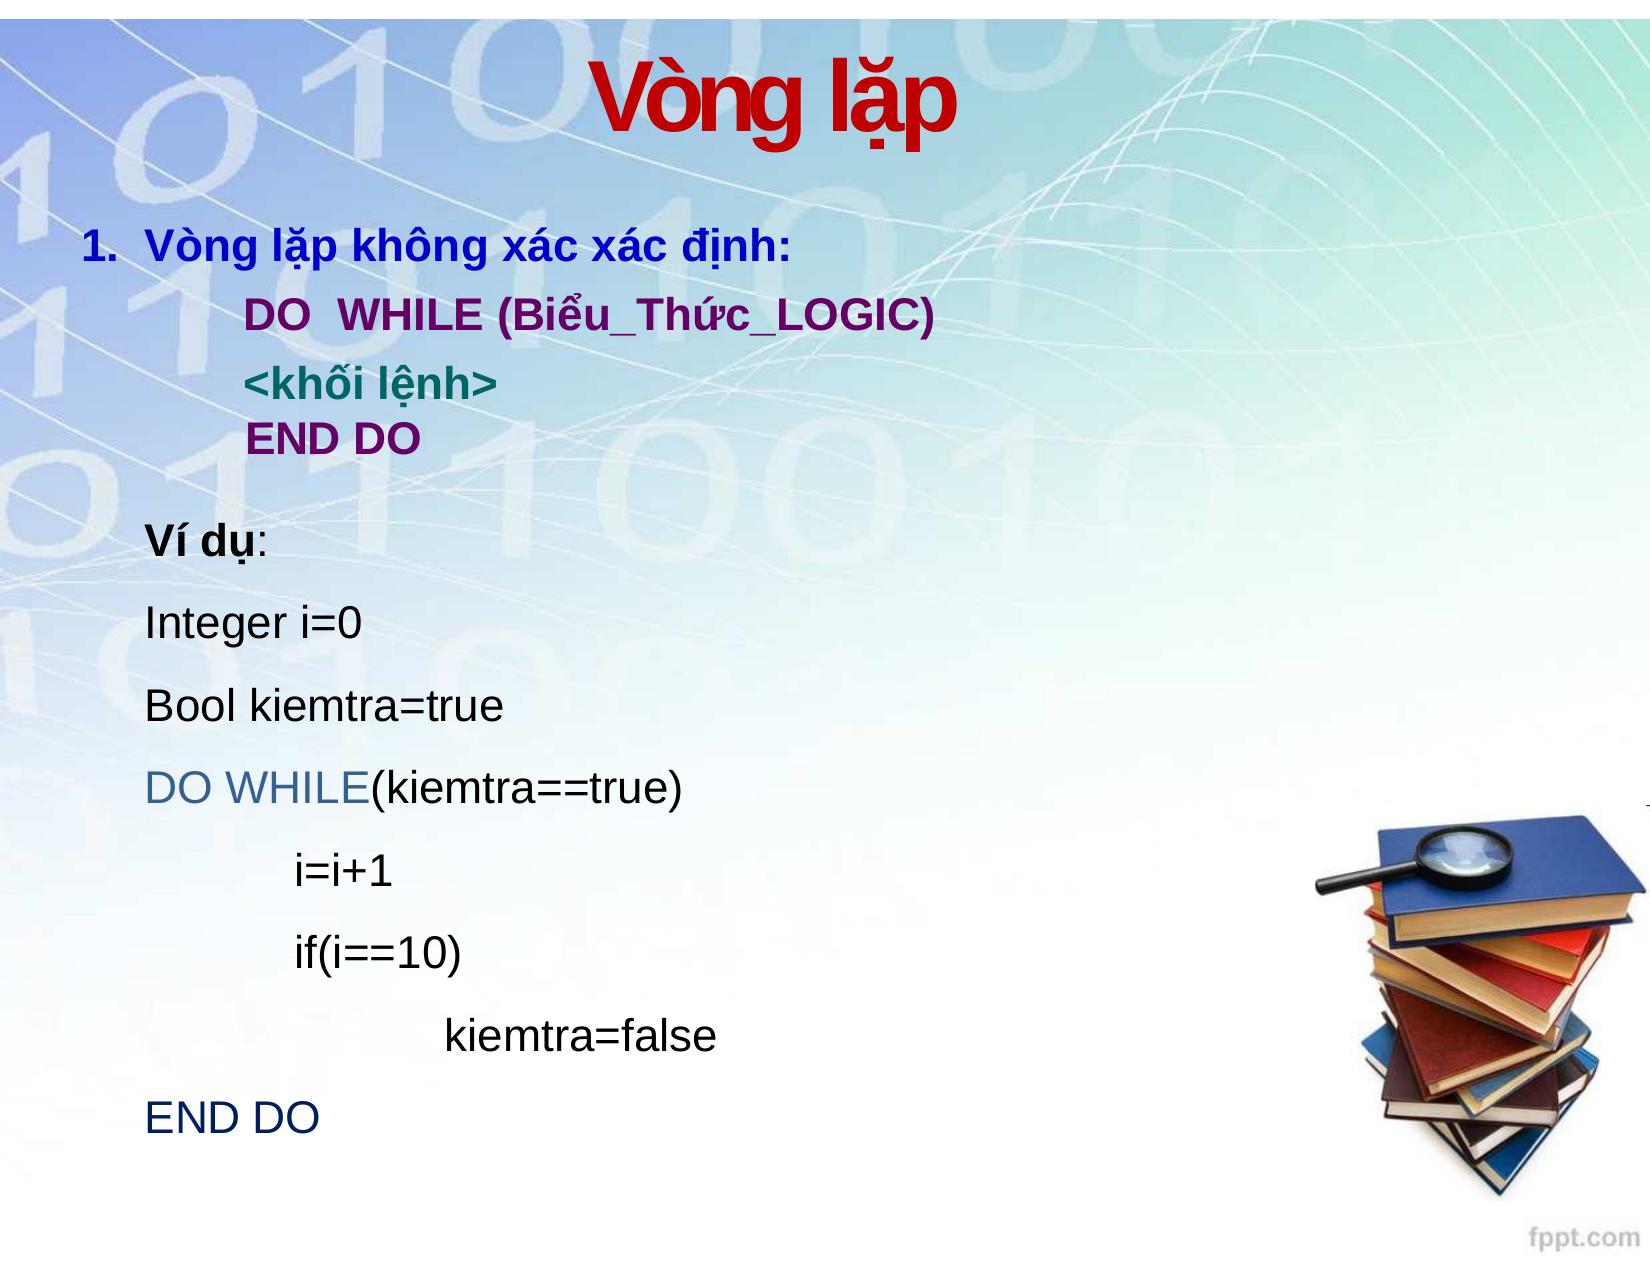

# Vòng lặp
1.	Vòng lặp không xác xác định:
DO  WHILE (Biểu_Thức_LOGIC)
<khối lệnh>
END DO
Ví dụ:
Integer i=0
Bool kiemtra=true
DO WHILE(kiemtra==true)
	i=i+1
	if(i==10)
		kiemtra=false
END DO